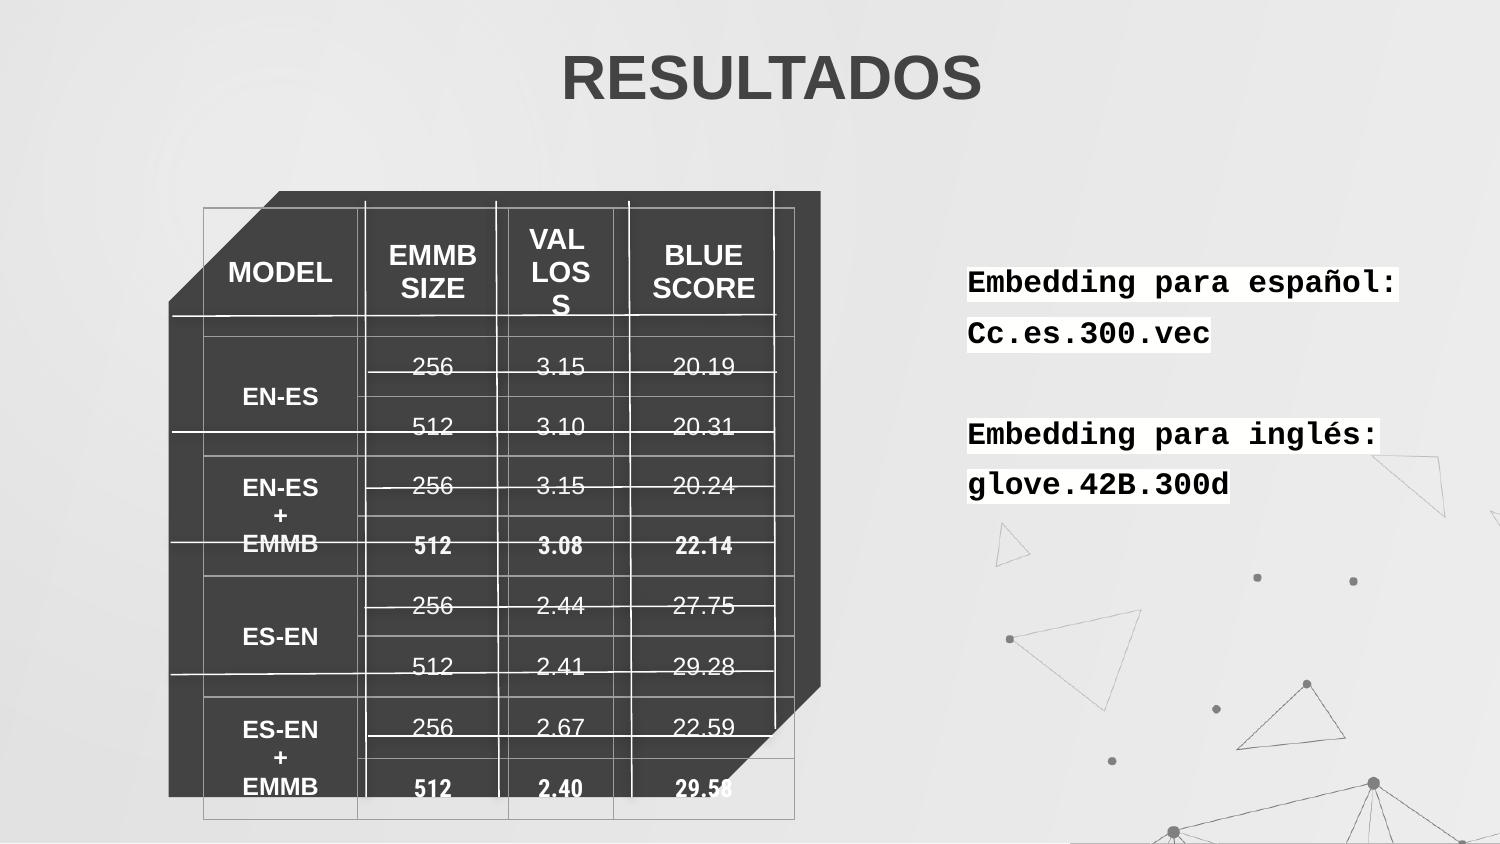

# RESULTADOS

| MODEL | EMMB SIZE | VAL LOSS | BLUE SCORE |
| --- | --- | --- | --- |
| EN-ES | 256 | 3.15 | 20.19 |
|  | 512 | 3.10 | 20.31 |
| EN-ES + EMMB | 256 | 3.15 | 20.24 |
|  | 512 | 3.08 | 22.14 |
| ES-EN | 256 | 2.44 | 27.75 |
|  | 512 | 2.41 | 29.28 |
| ES-EN + EMMB | 256 | 2.67 | 22.59 |
|  | 512 | 2.40 | 29.58 |
Embedding para español:
Cc.es.300.vec

Embedding para inglés:
glove.42B.300d